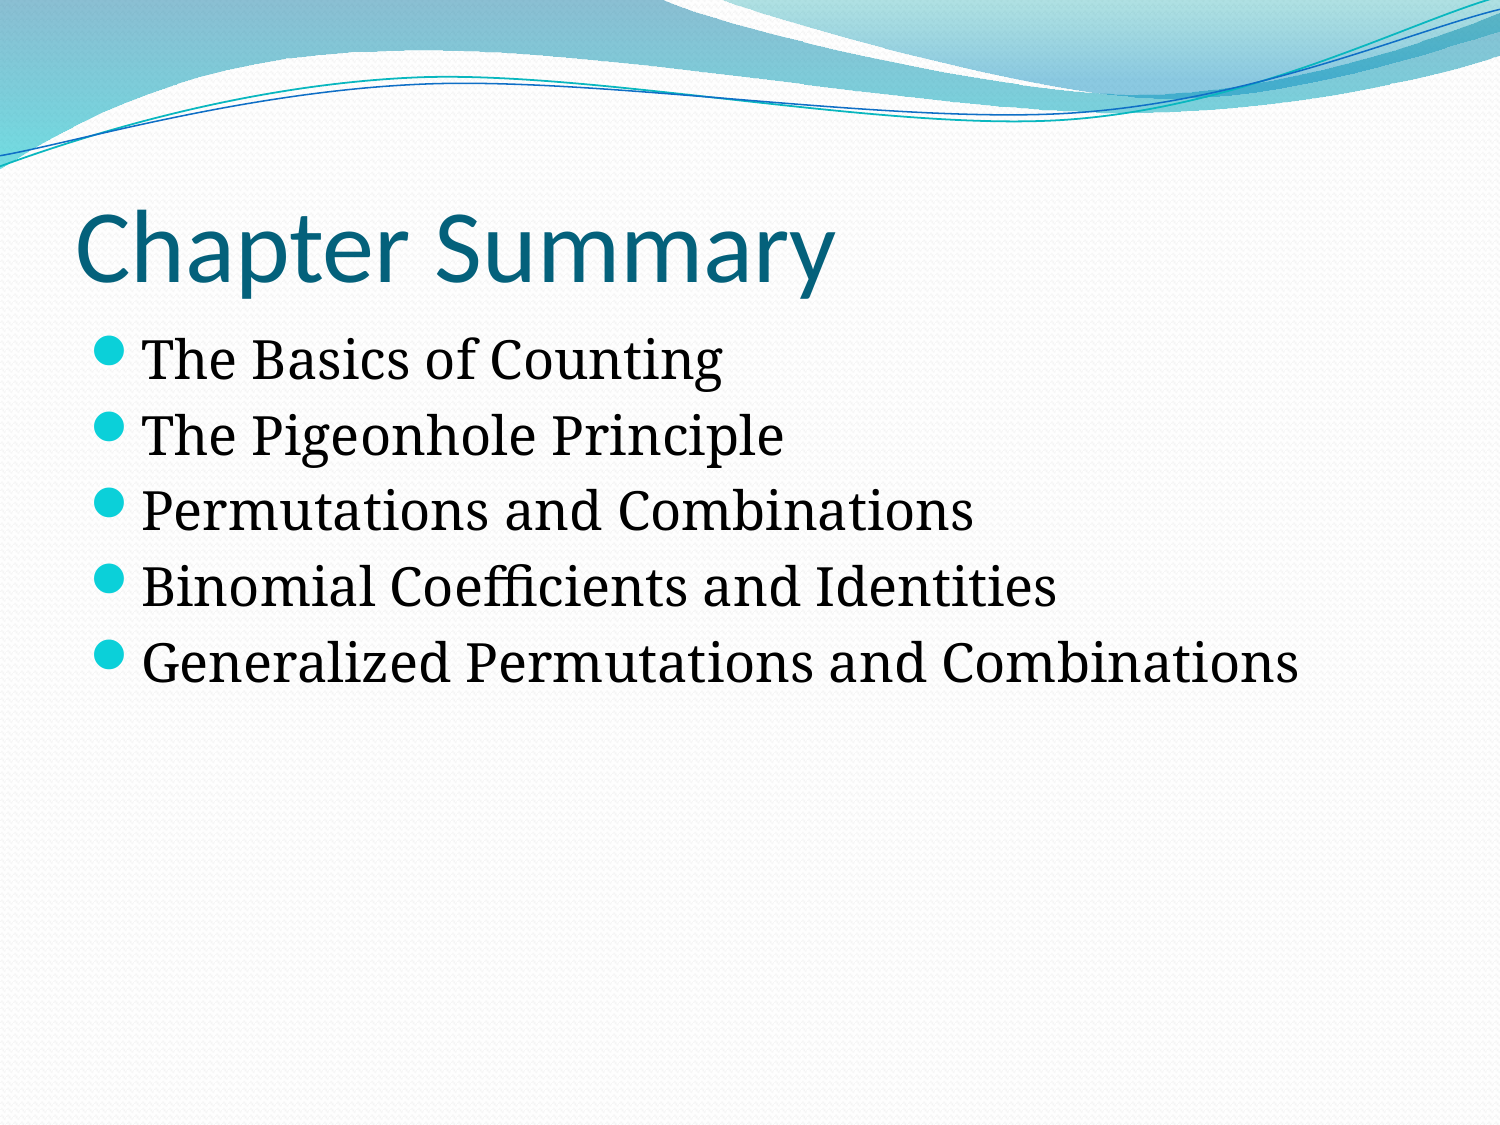

# Chapter Summary
The Basics of Counting
The Pigeonhole Principle
Permutations and Combinations
Binomial Coefficients and Identities
Generalized Permutations and Combinations